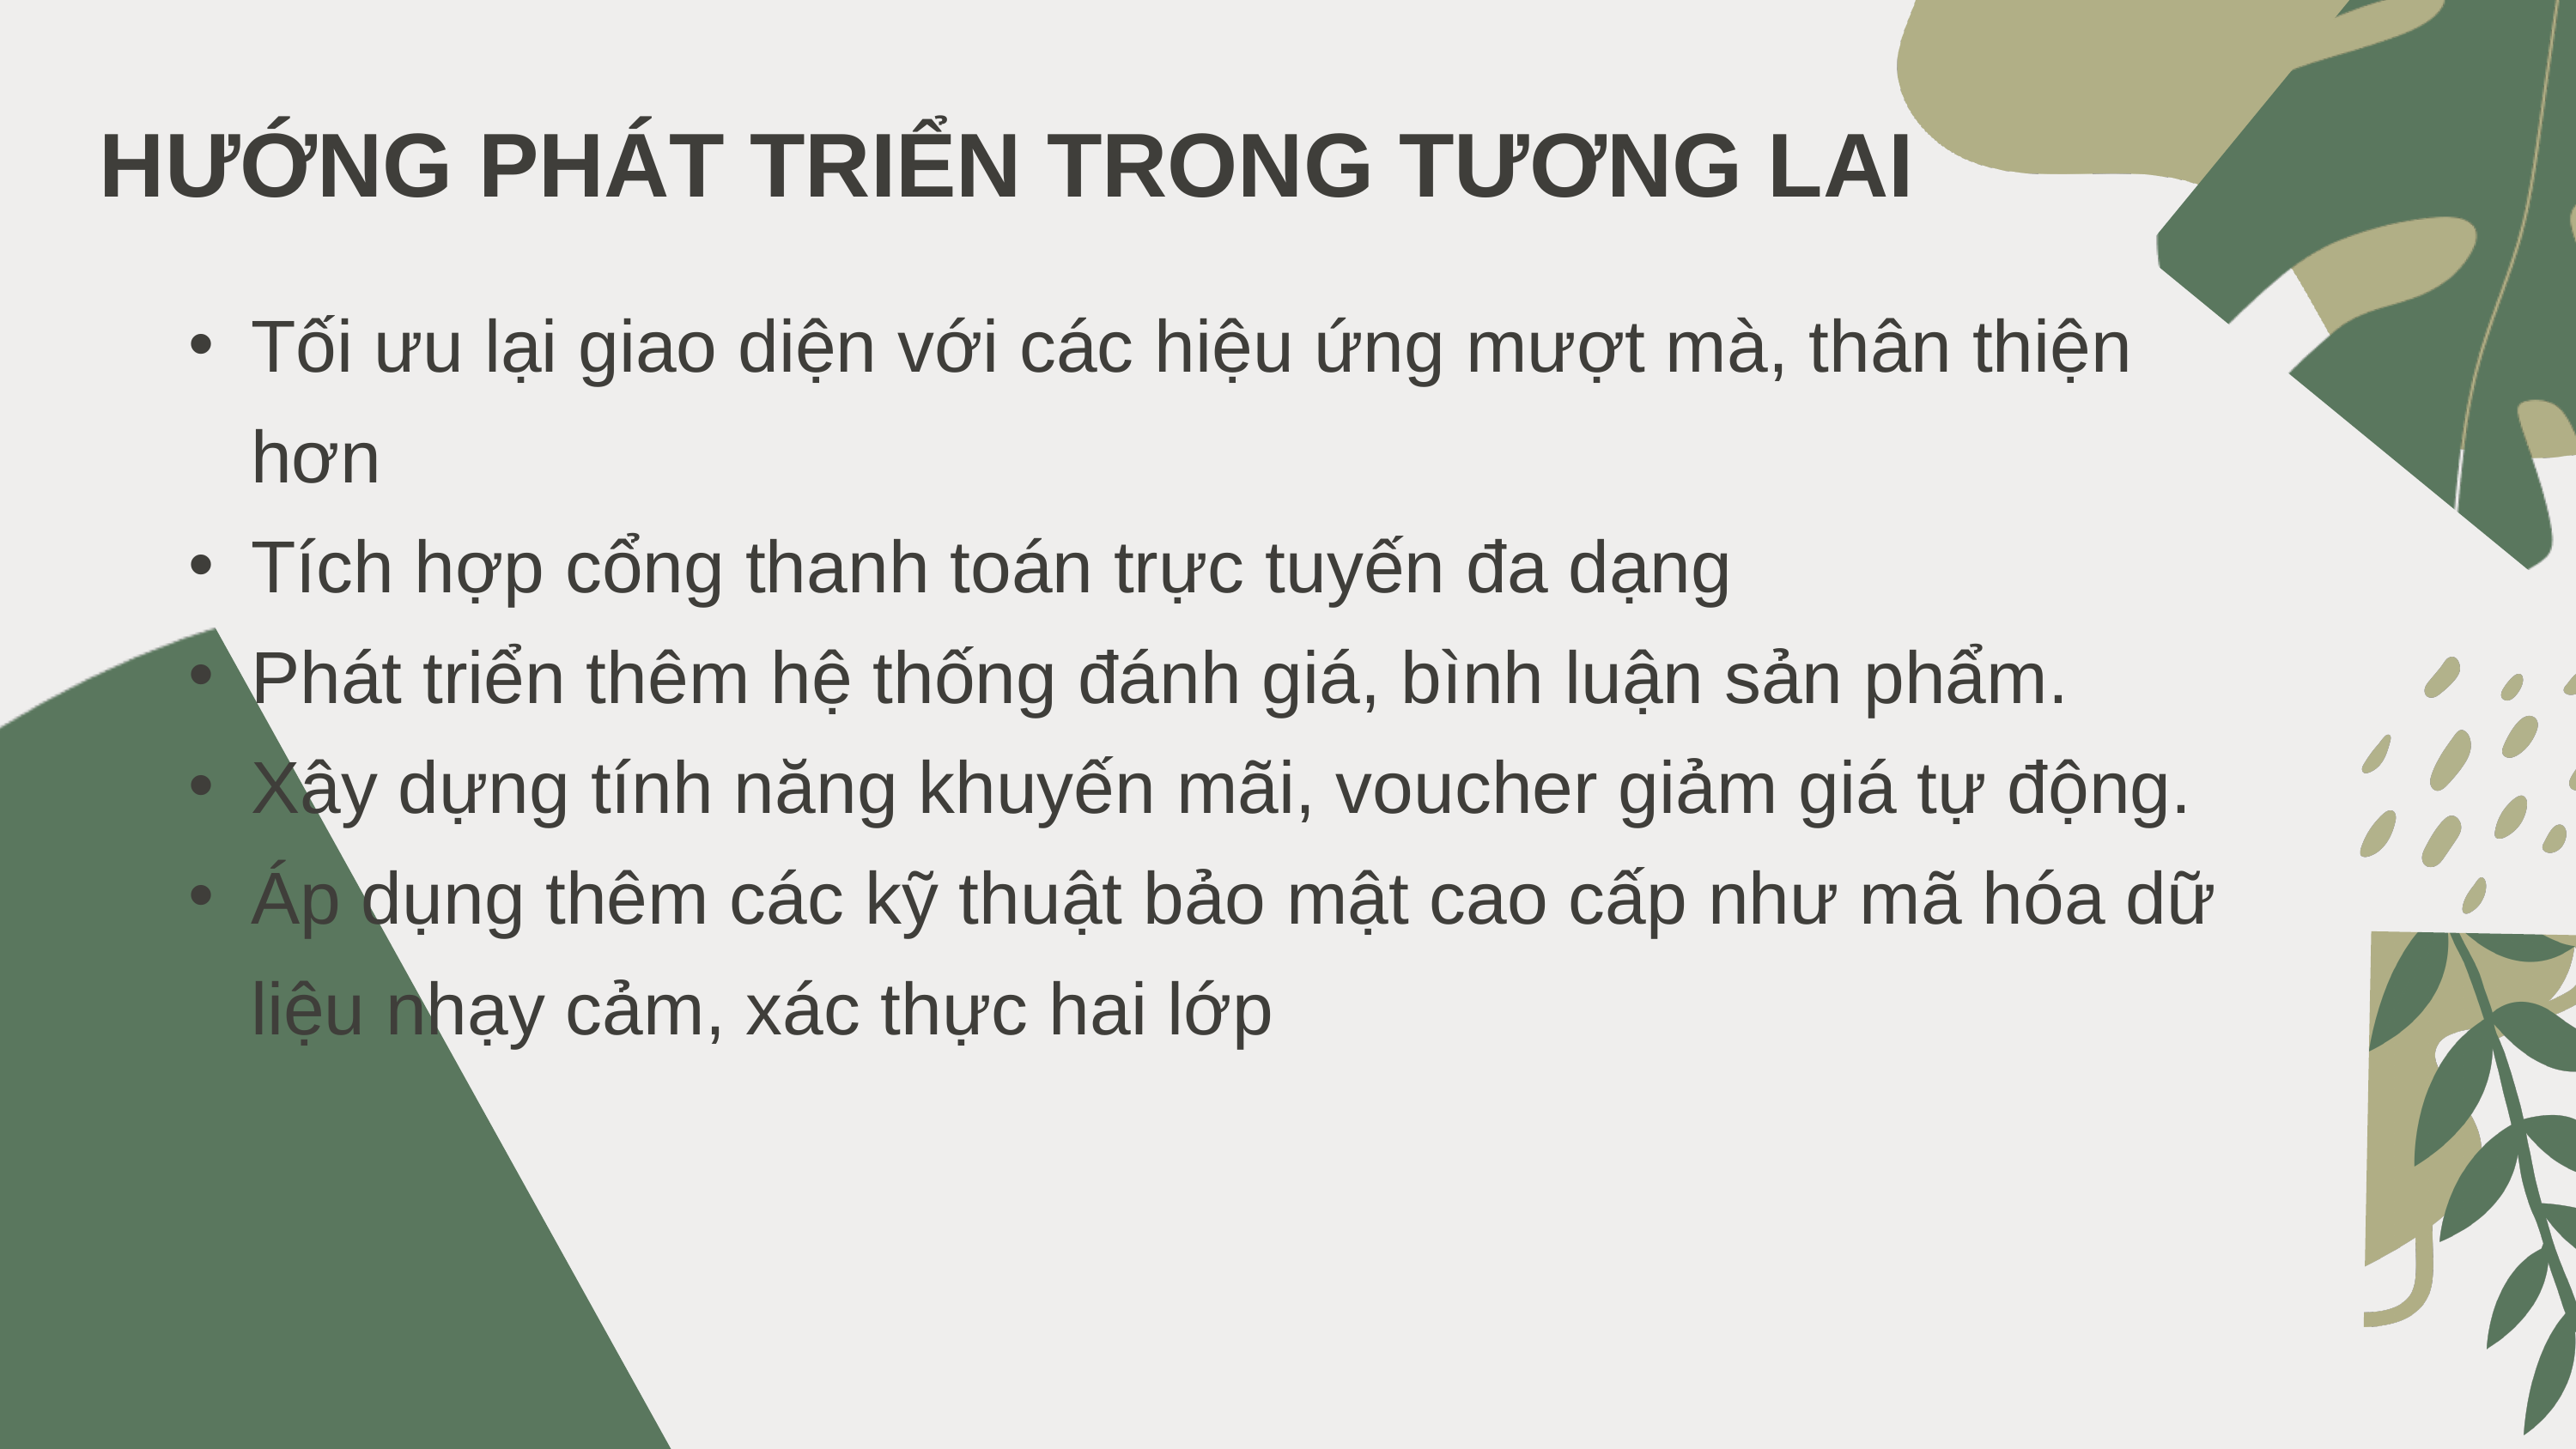

HƯỚNG PHÁT TRIỂN TRONG TƯƠNG LAI
Tối ưu lại giao diện với các hiệu ứng mượt mà, thân thiện hơn
Tích hợp cổng thanh toán trực tuyến đa dạng
Phát triển thêm hệ thống đánh giá, bình luận sản phẩm.
Xây dựng tính năng khuyến mãi, voucher giảm giá tự động.
Áp dụng thêm các kỹ thuật bảo mật cao cấp như mã hóa dữ liệu nhạy cảm, xác thực hai lớp